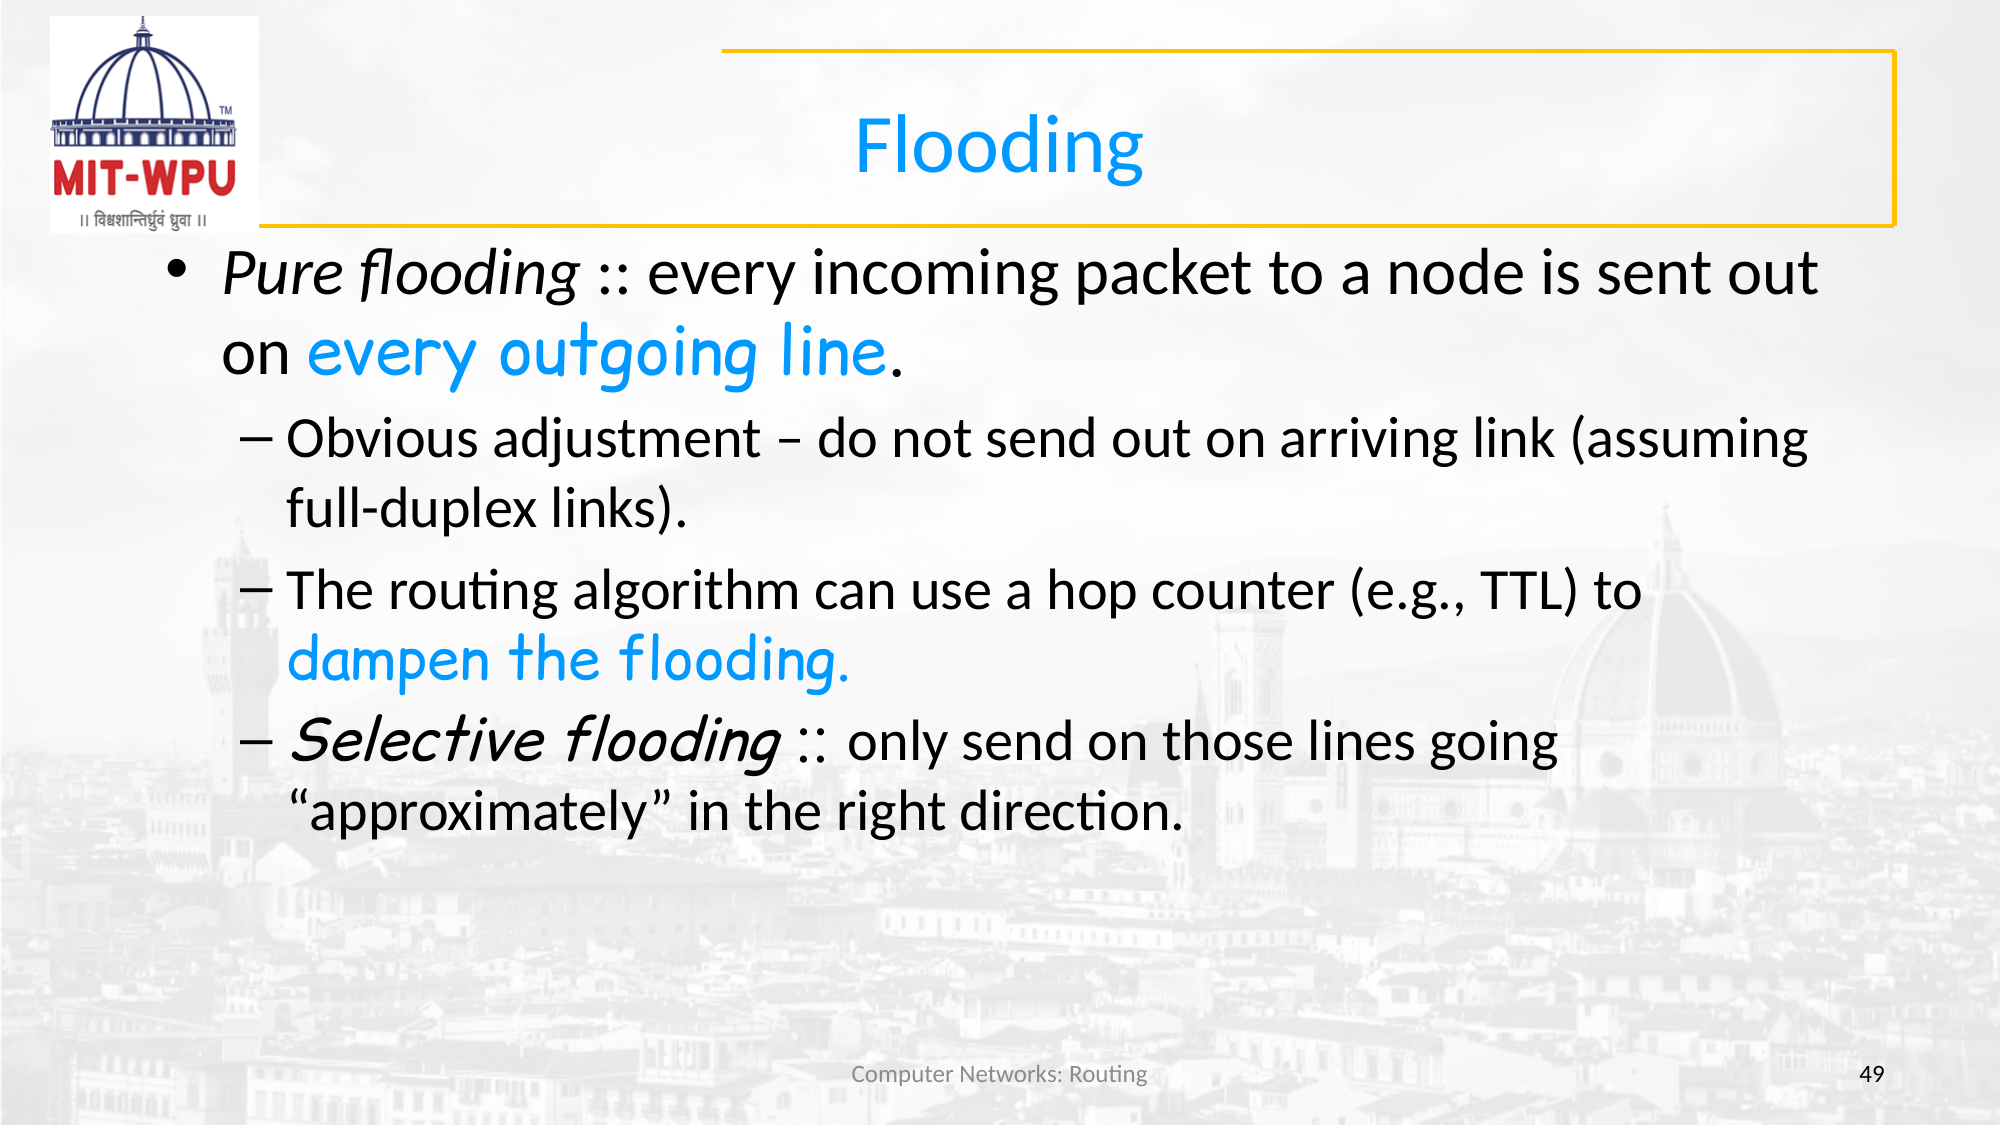

# Flooding
Pure flooding :: every incoming packet to a node is sent out on every outgoing line.
Obvious adjustment – do not send out on arriving link (assuming full-duplex links).
The routing algorithm can use a hop counter (e.g., TTL) to dampen the flooding.
Selective flooding :: only send on those lines going “approximately” in the right direction.

Computer Networks: Routing
49